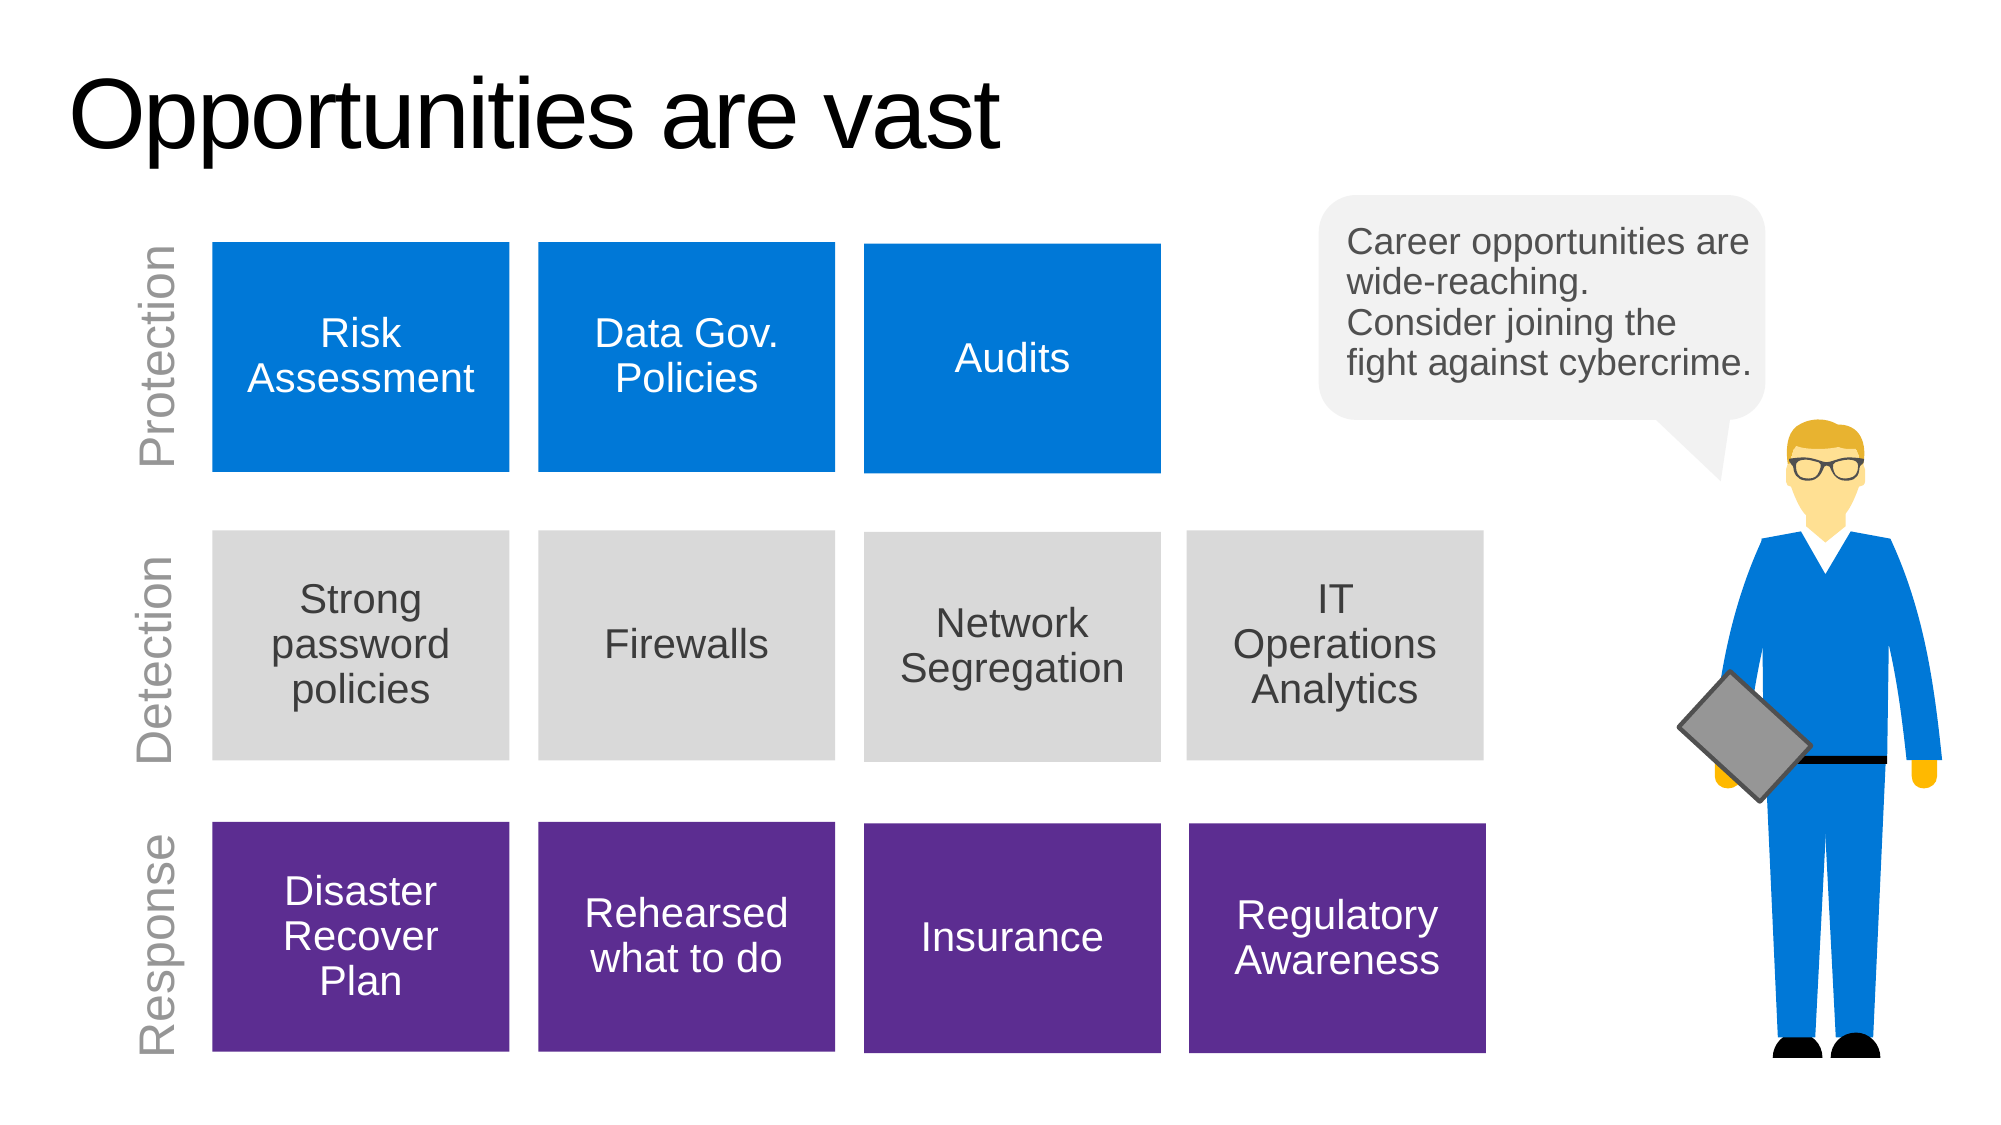

# Opportunities are vast

Career opportunities are wide-reaching.  Consider joining the fight against cybercrime.
Risk Assessment
Data Gov. Policies
Audits
Protection

Strong password policies
Firewalls
IT Operations Analytics

Network Segregation

Detection

Disaster Recover Plan
Rehearsed what to do
Insurance
Regulatory Awareness
Response